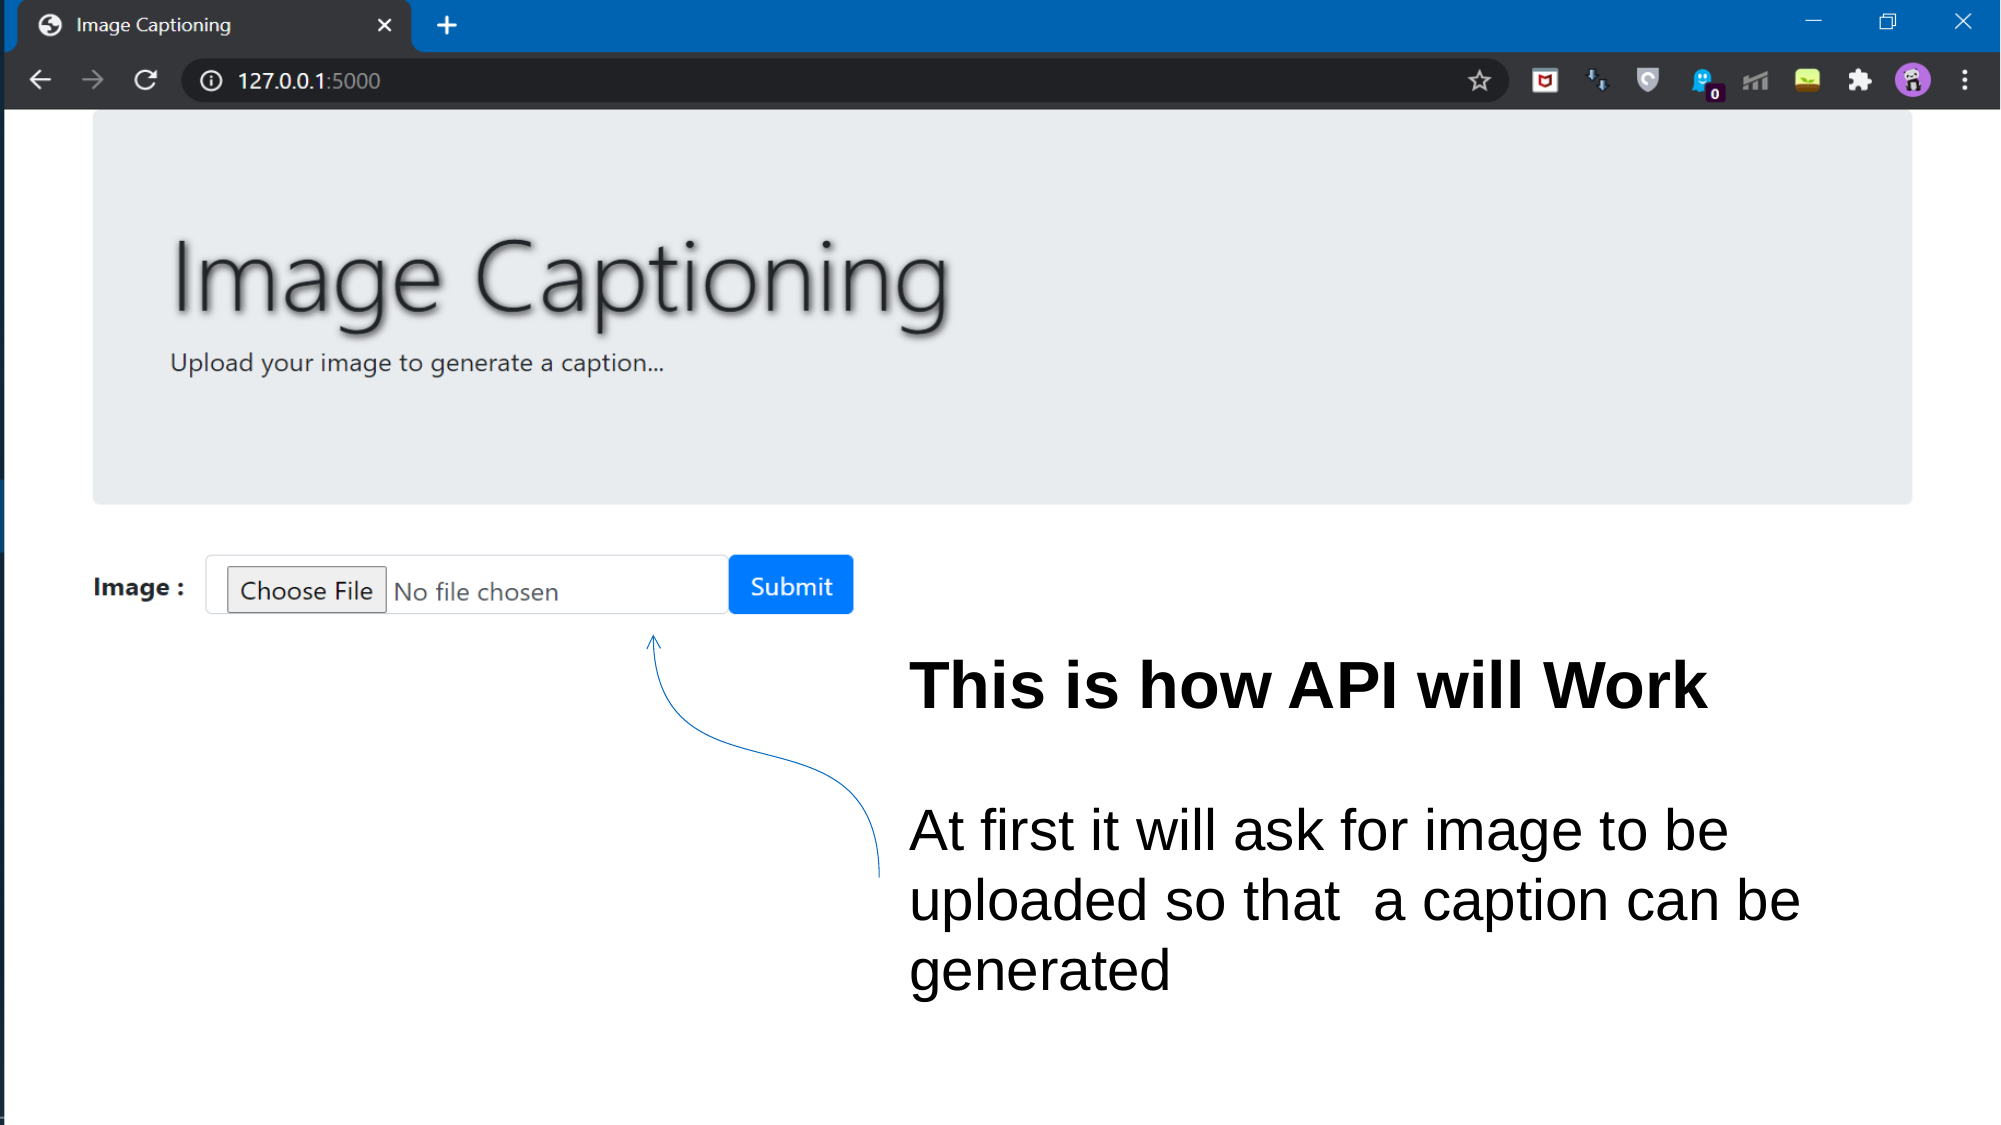

This is how API will Work

At first it will ask for image to be uploaded so that  a caption can be generated